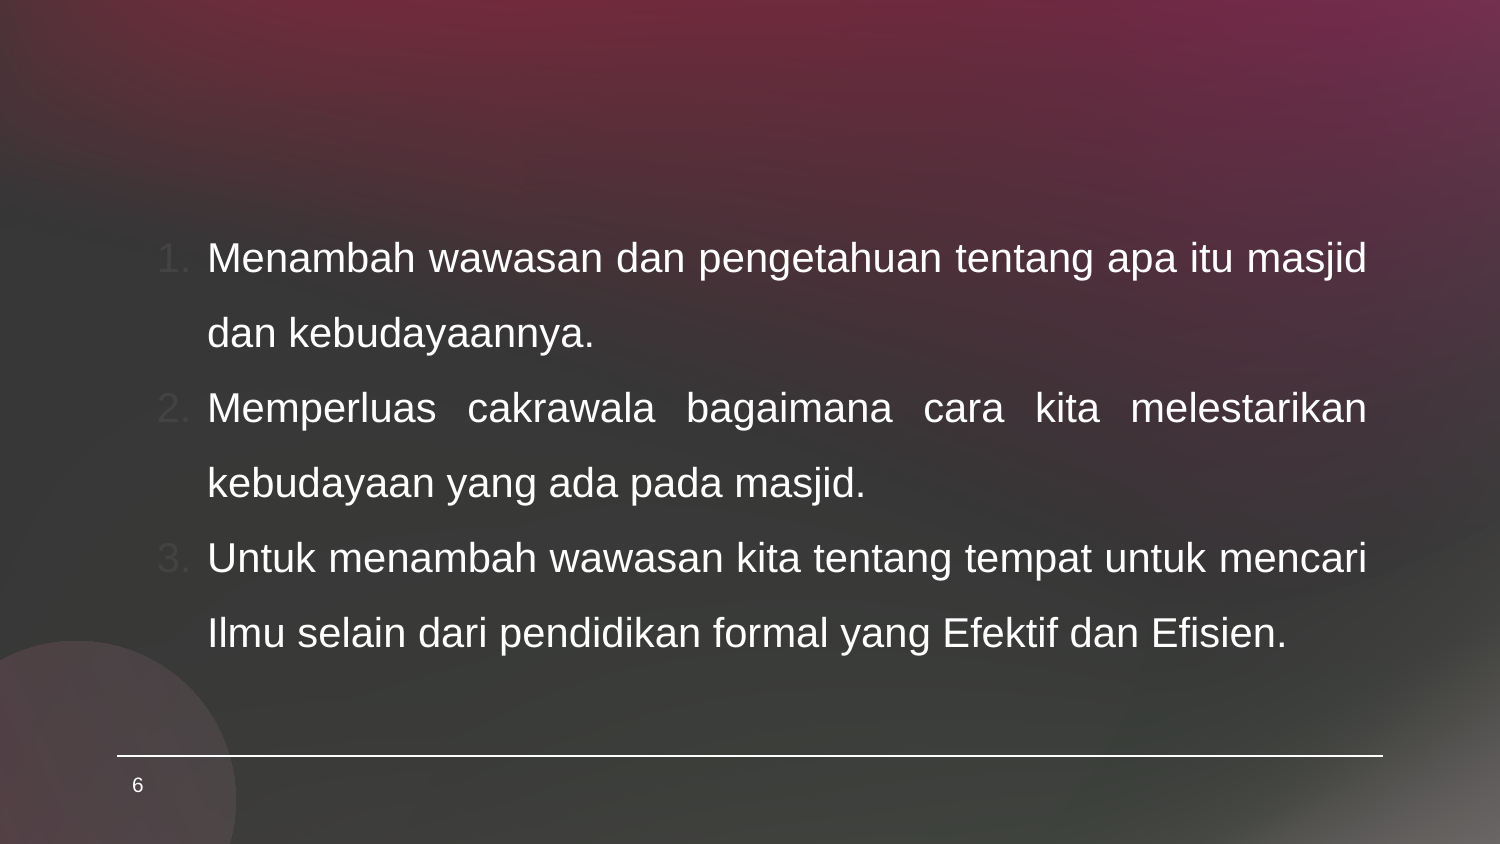

#
Menambah wawasan dan pengetahuan tentang apa itu masjid dan kebudayaannya.
Memperluas cakrawala bagaimana cara kita melestarikan kebudayaan yang ada pada masjid.
Untuk menambah wawasan kita tentang tempat untuk mencari Ilmu selain dari pendidikan formal yang Efektif dan Efisien.
6